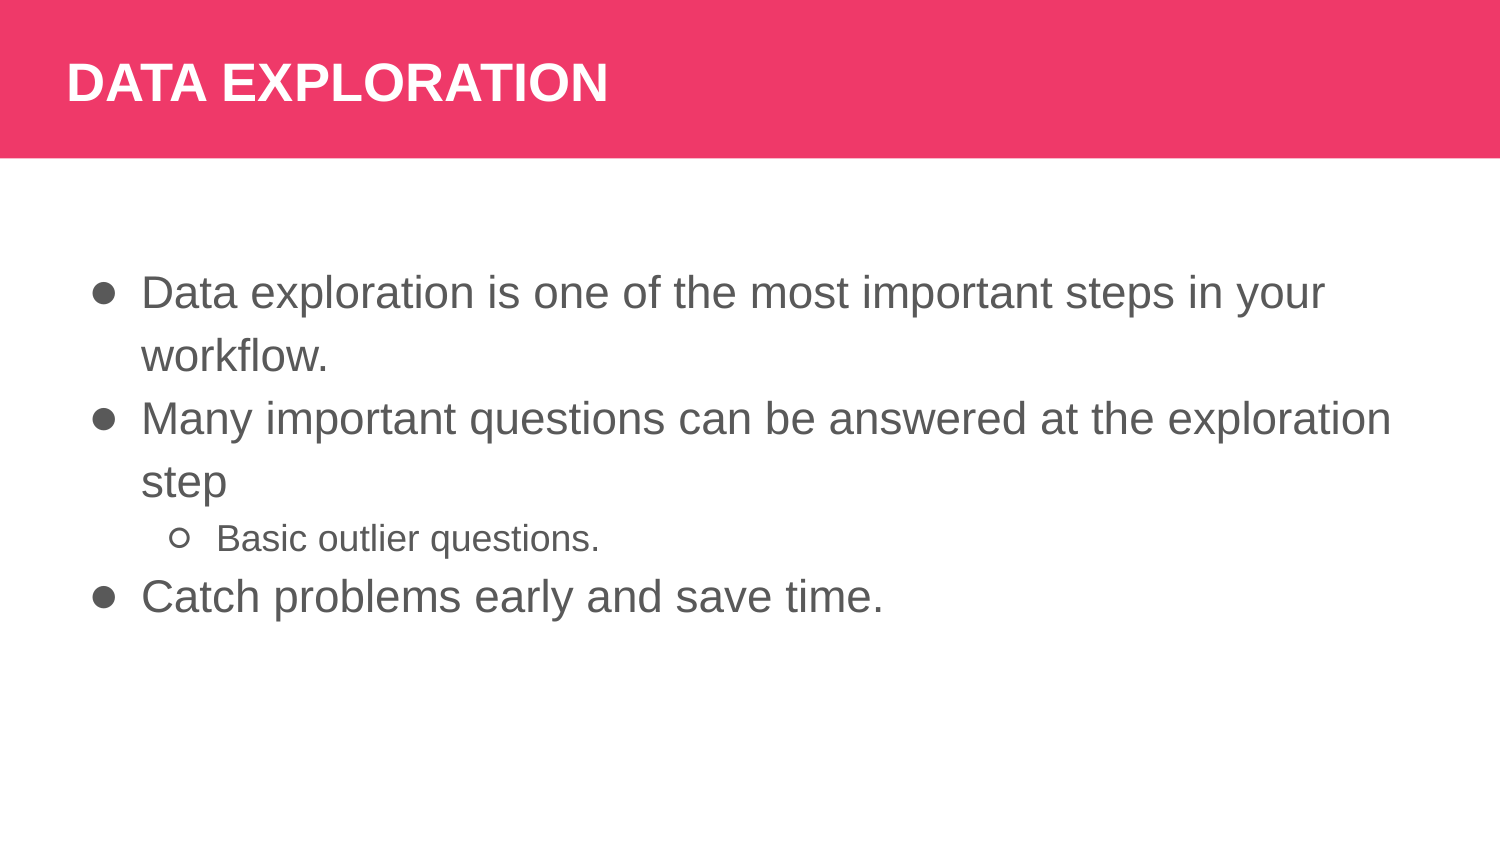

DATA EXPLORATION
Data exploration is one of the most important steps in your workflow.
Many important questions can be answered at the exploration step
Basic outlier questions.
Catch problems early and save time.